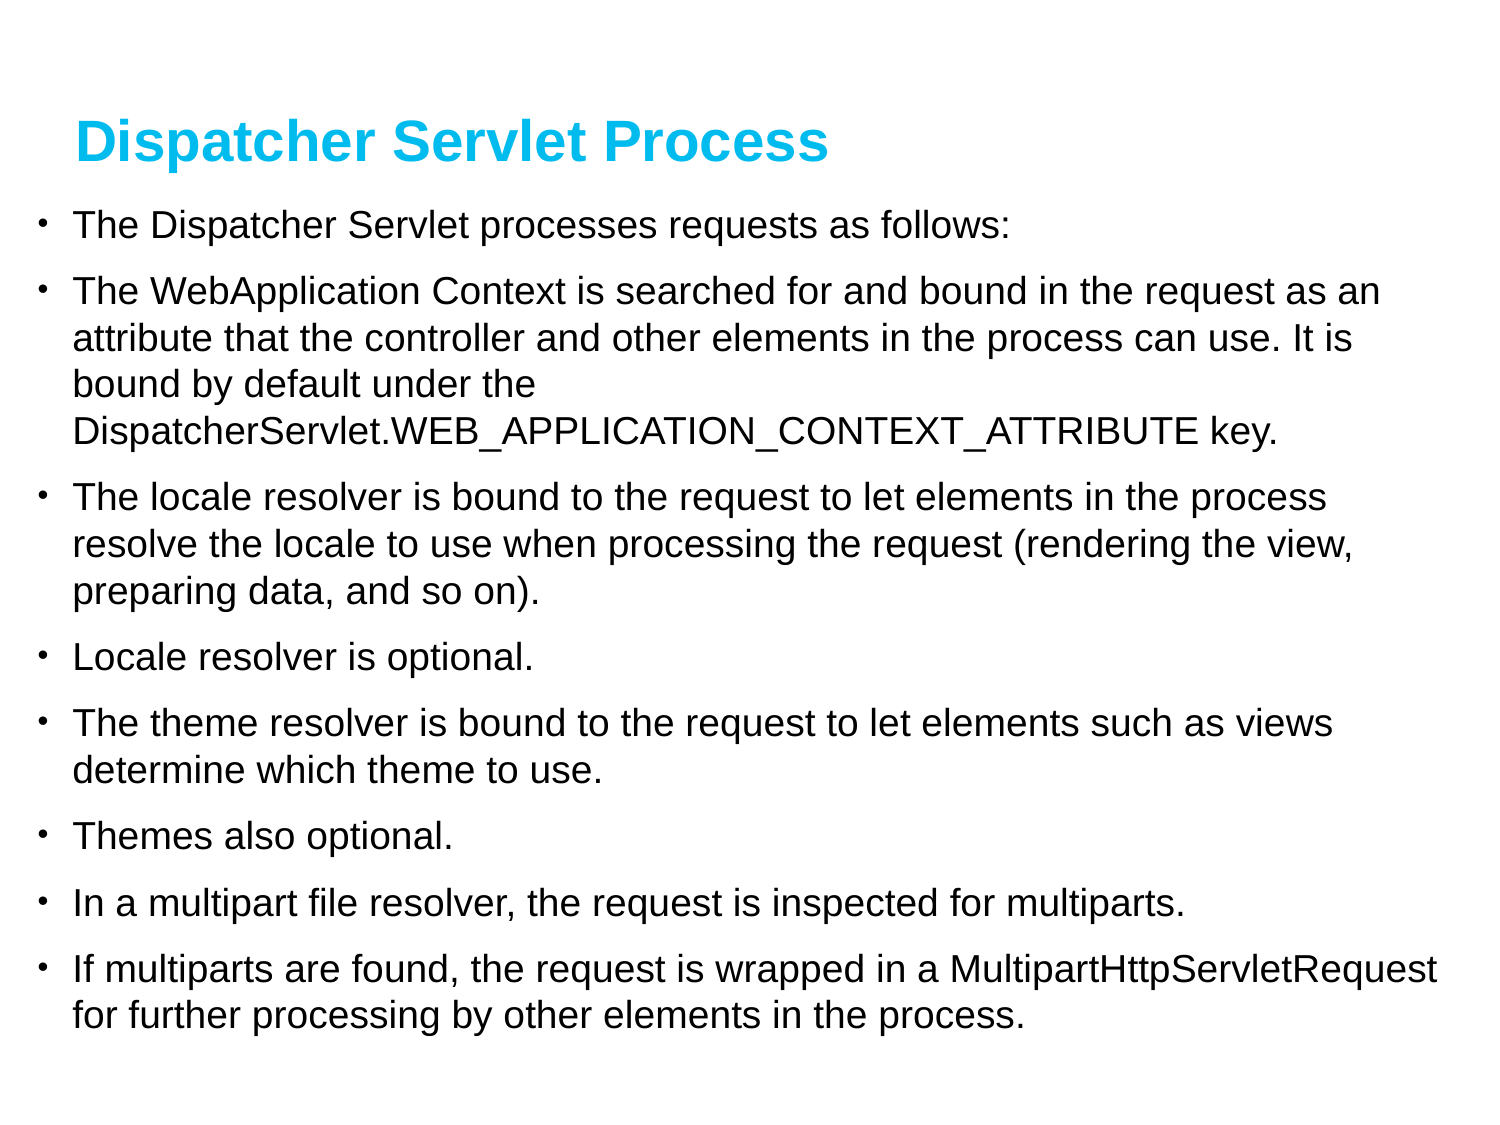

# Dispatcher Servlet Process
The Dispatcher Servlet processes requests as follows:
The WebApplication Context is searched for and bound in the request as an attribute that the controller and other elements in the process can use. It is bound by default under the DispatcherServlet.WEB_APPLICATION_CONTEXT_ATTRIBUTE key.
The locale resolver is bound to the request to let elements in the process resolve the locale to use when processing the request (rendering the view, preparing data, and so on).
Locale resolver is optional.
The theme resolver is bound to the request to let elements such as views determine which theme to use.
Themes also optional.
In a multipart file resolver, the request is inspected for multiparts.
If multiparts are found, the request is wrapped in a MultipartHttpServletRequest for further processing by other elements in the process.